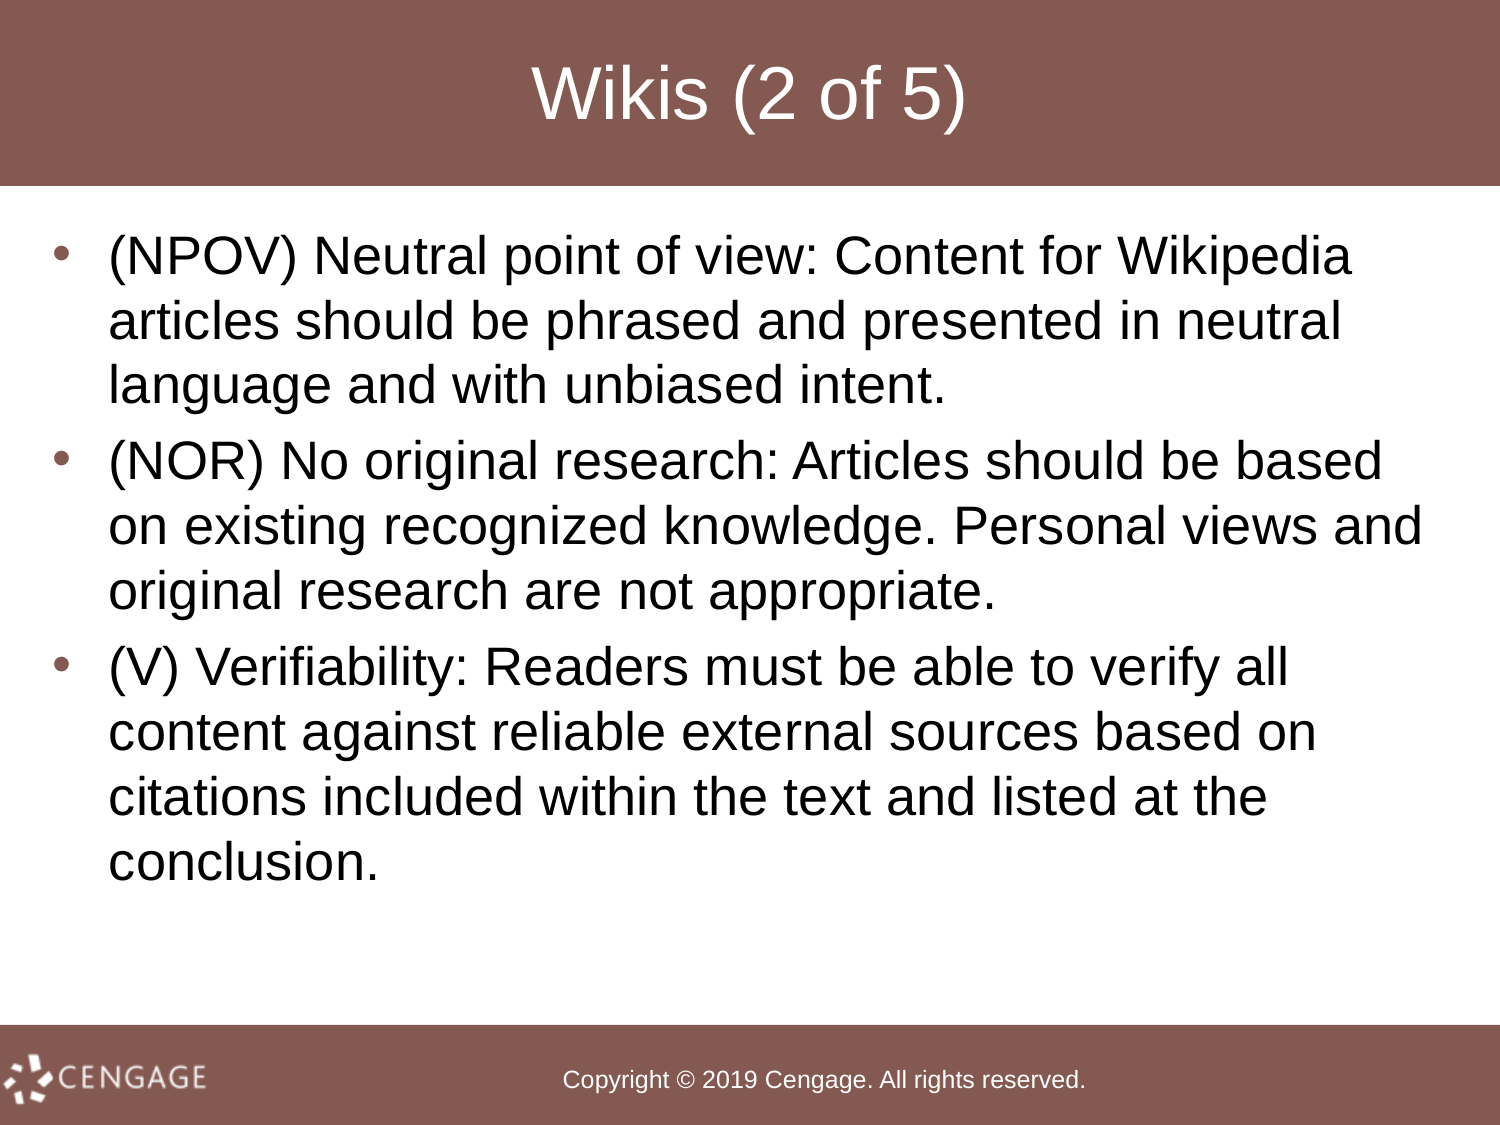

# Wikis (2 of 5)
(NPOV) Neutral point of view: Content for Wikipedia articles should be phrased and presented in neutral language and with unbiased intent.
(NOR) No original research: Articles should be based on existing recognized knowledge. Personal views and original research are not appropriate.
(V) Verifiability: Readers must be able to verify all content against reliable external sources based on citations included within the text and listed at the conclusion.